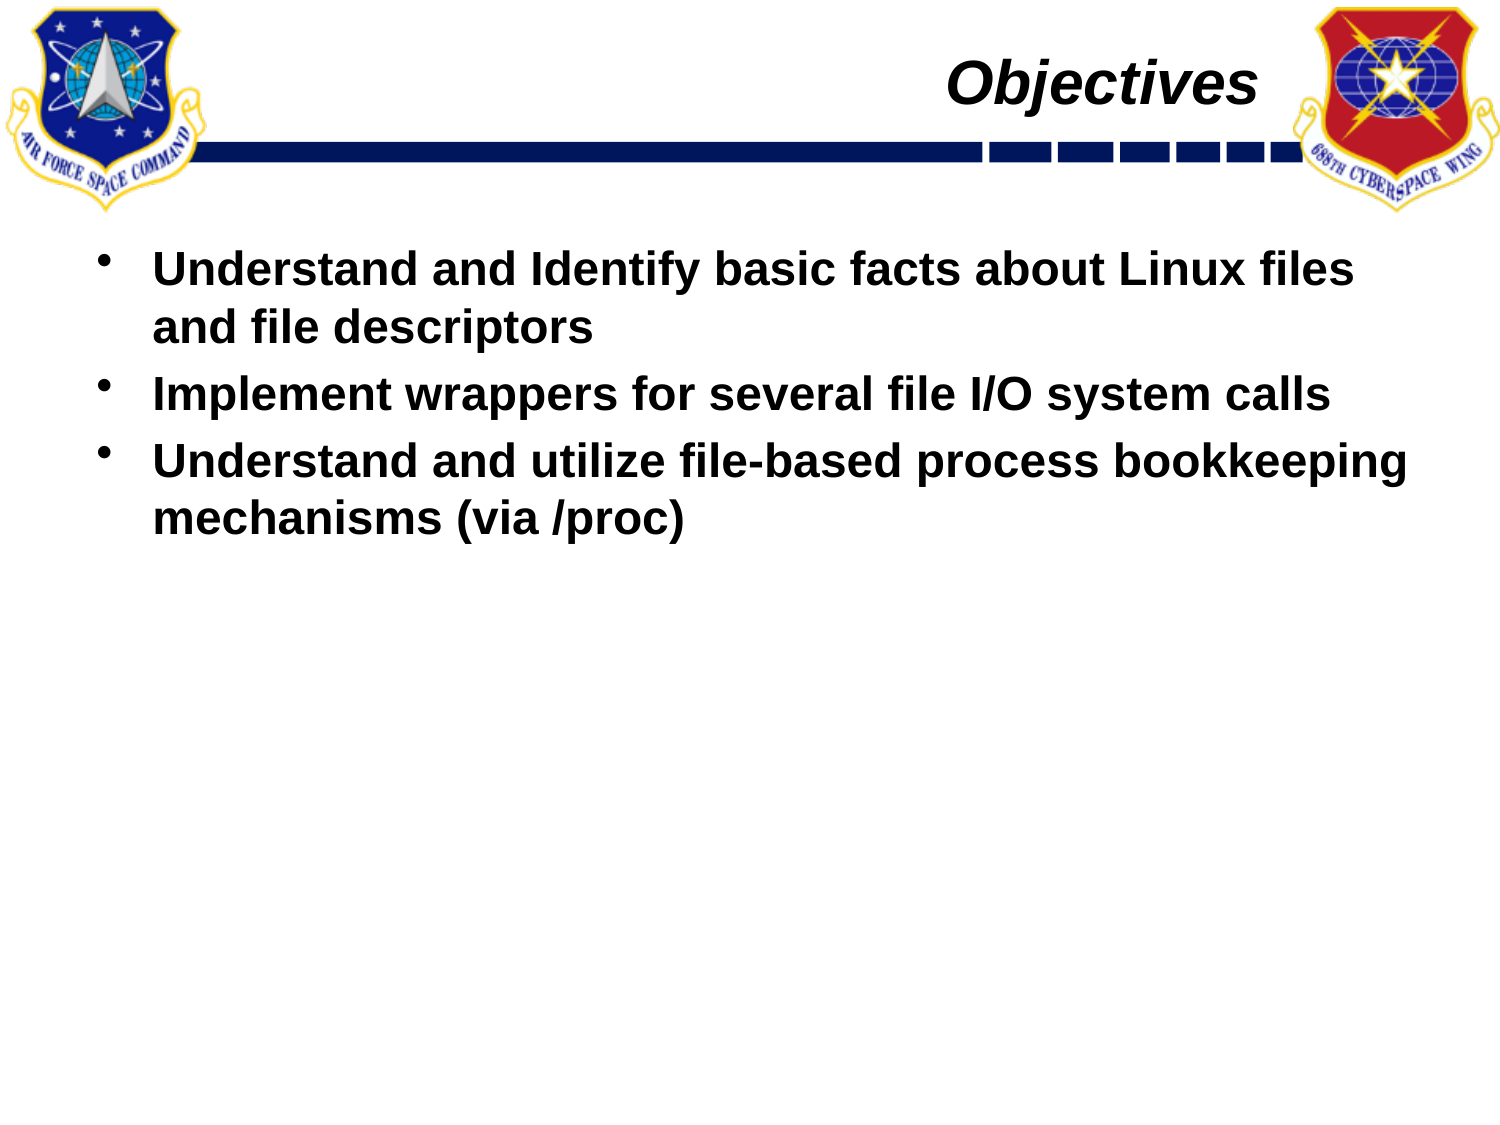

# Objectives
Understand and Identify basic facts about Linux files and file descriptors
Implement wrappers for several file I/O system calls
Understand and utilize file-based process bookkeeping mechanisms (via /proc)
2